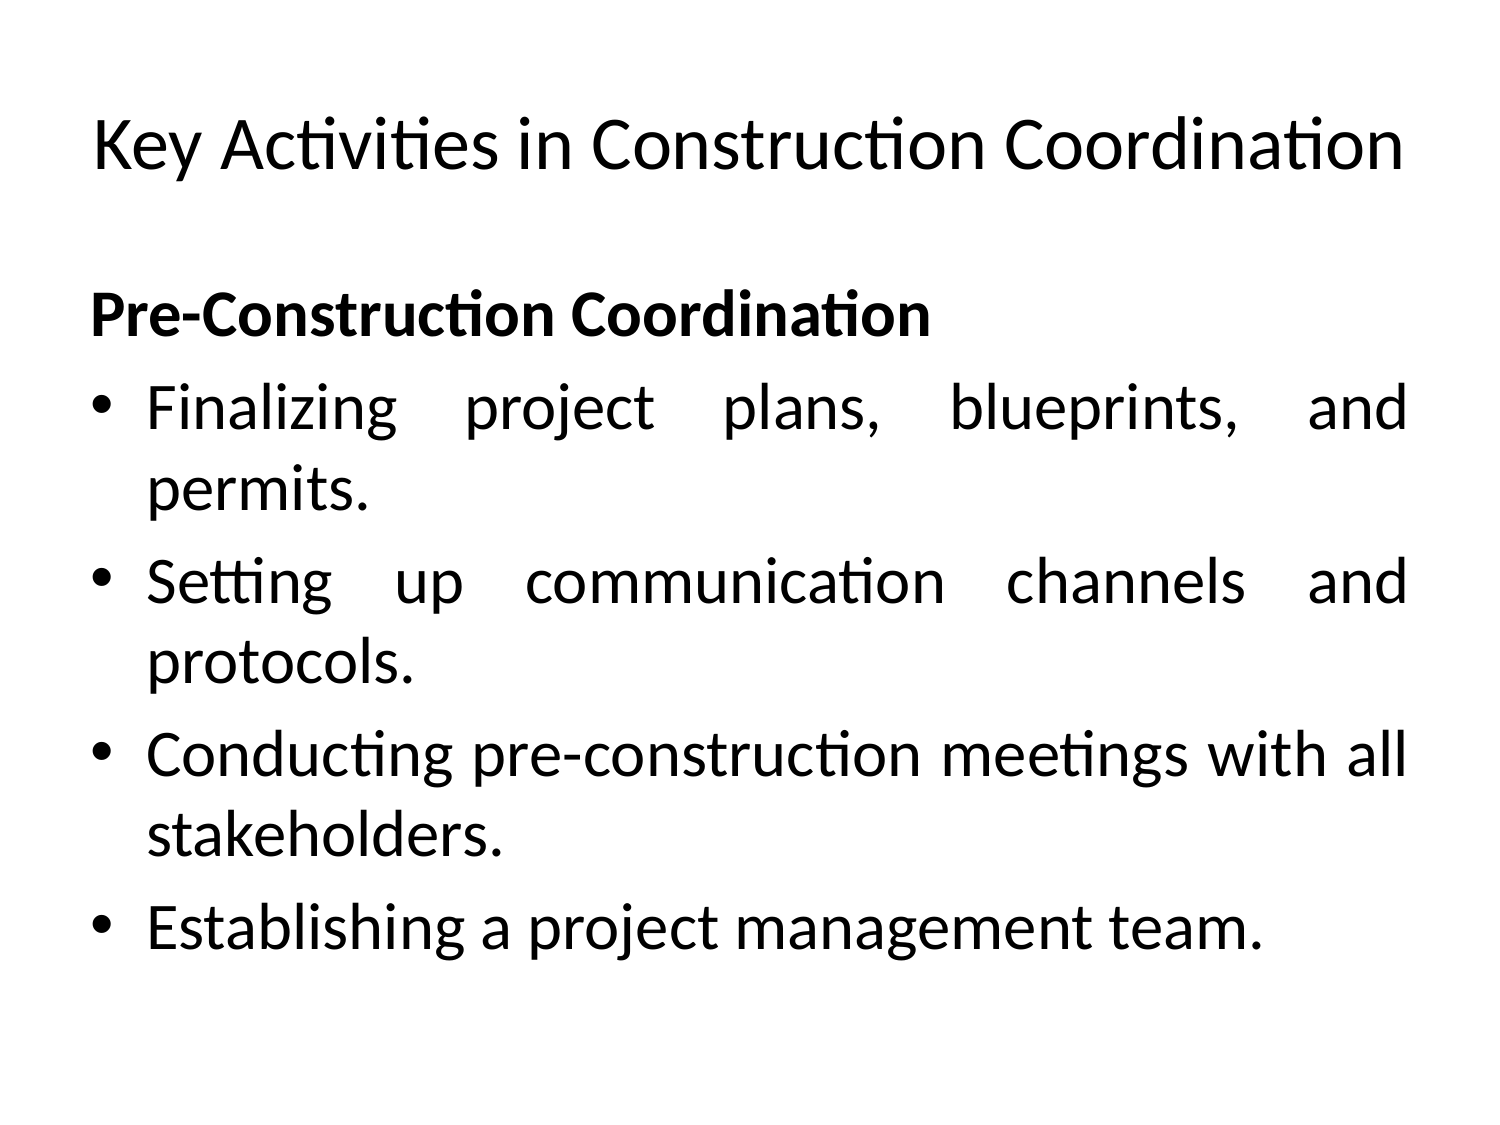

# Key Activities in Construction Coordination
Pre-Construction Coordination
Finalizing project plans, blueprints, and permits.
Setting up communication channels and protocols.
Conducting pre-construction meetings with all stakeholders.
Establishing a project management team.